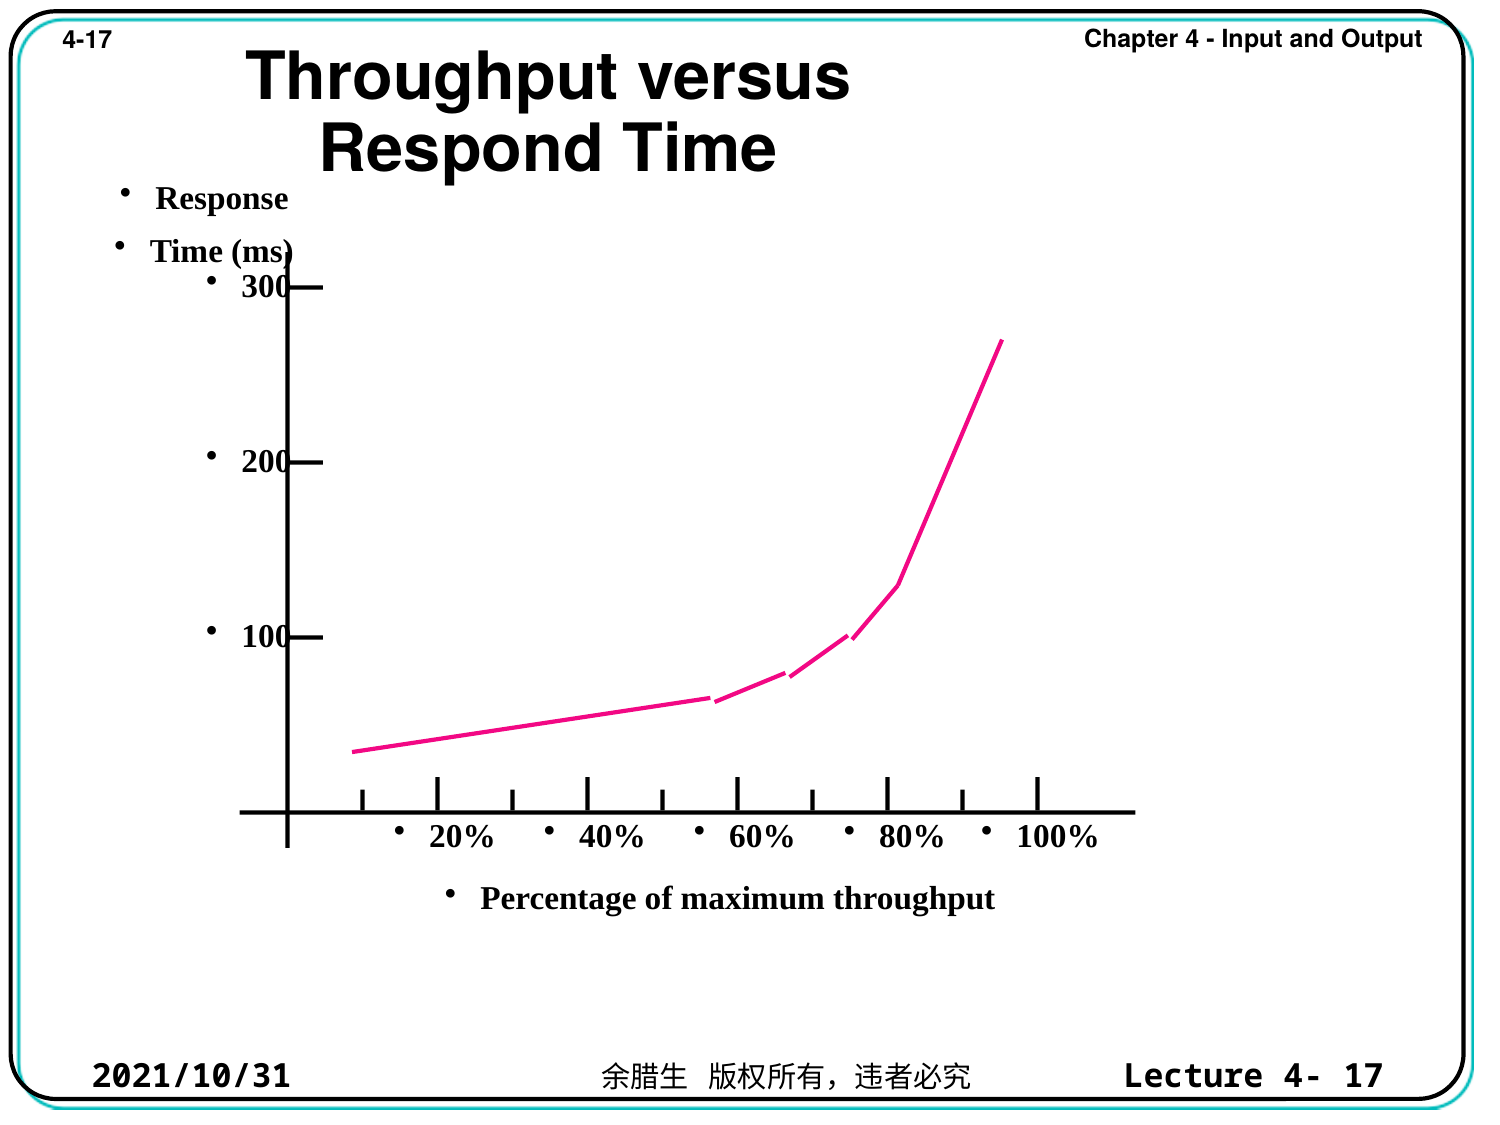

# Throughput versus Respond Time
Response
Time (ms)

300

200

100

20%
40%
60%
80%
100%

Percentage of maximum throughput

2021/10/31
Lecture 4- 17